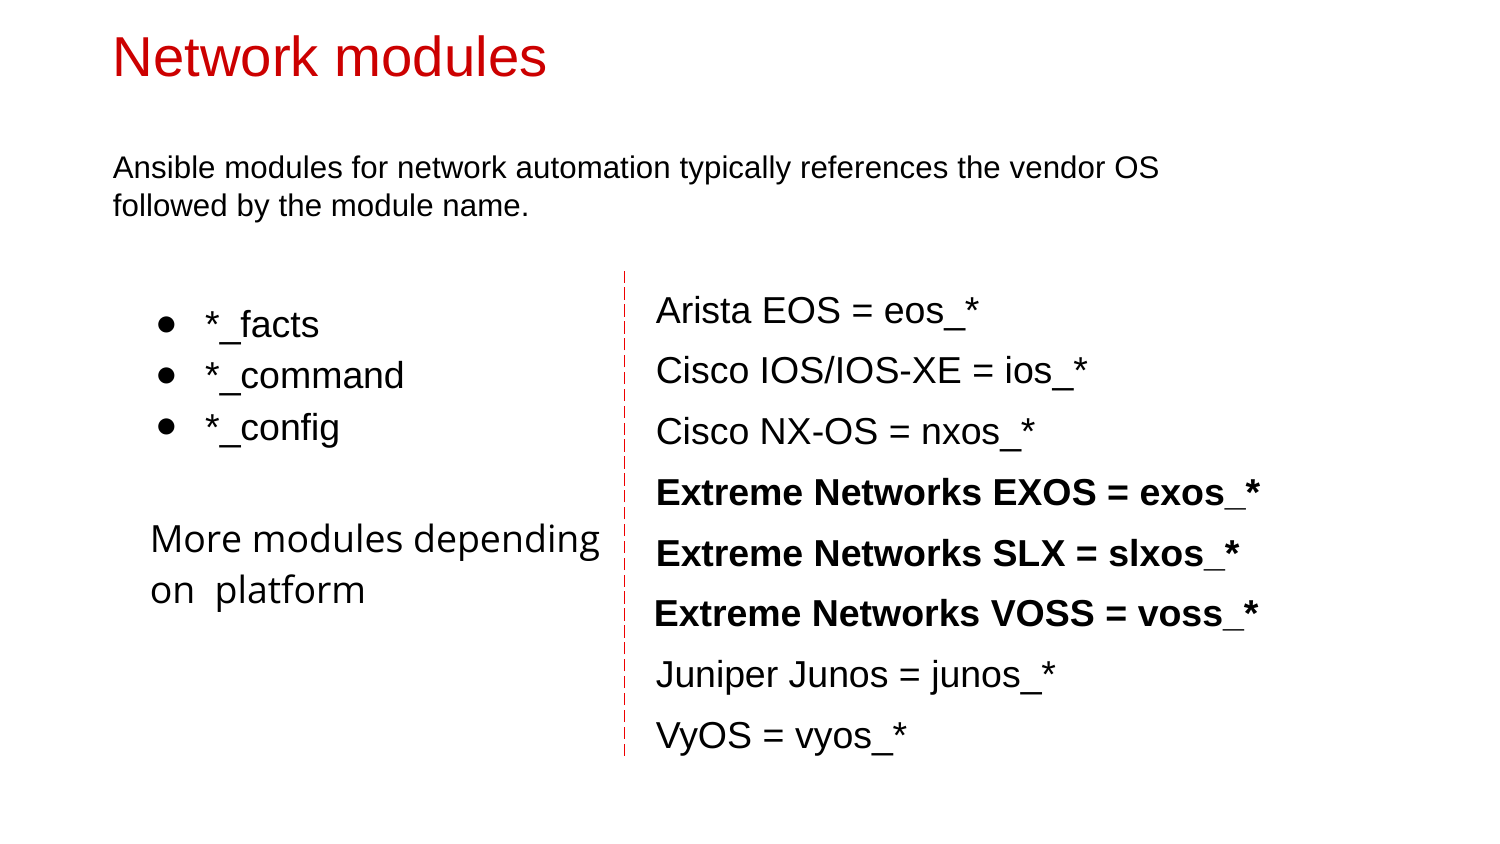

# Network modules
Ansible modules for network automation typically references the vendor OS  followed by the module name.
Arista EOS = eos_*
Cisco IOS/IOS-XE = ios_*
Cisco NX-OS = nxos_*
Extreme Networks EXOS = exos_*
Extreme Networks SLX = slxos_*
Extreme Networks VOSS = voss_*
Juniper Junos = junos_*
VyOS = vyos_*

*_facts
*_command
*_conﬁg
More modules depending on  platform